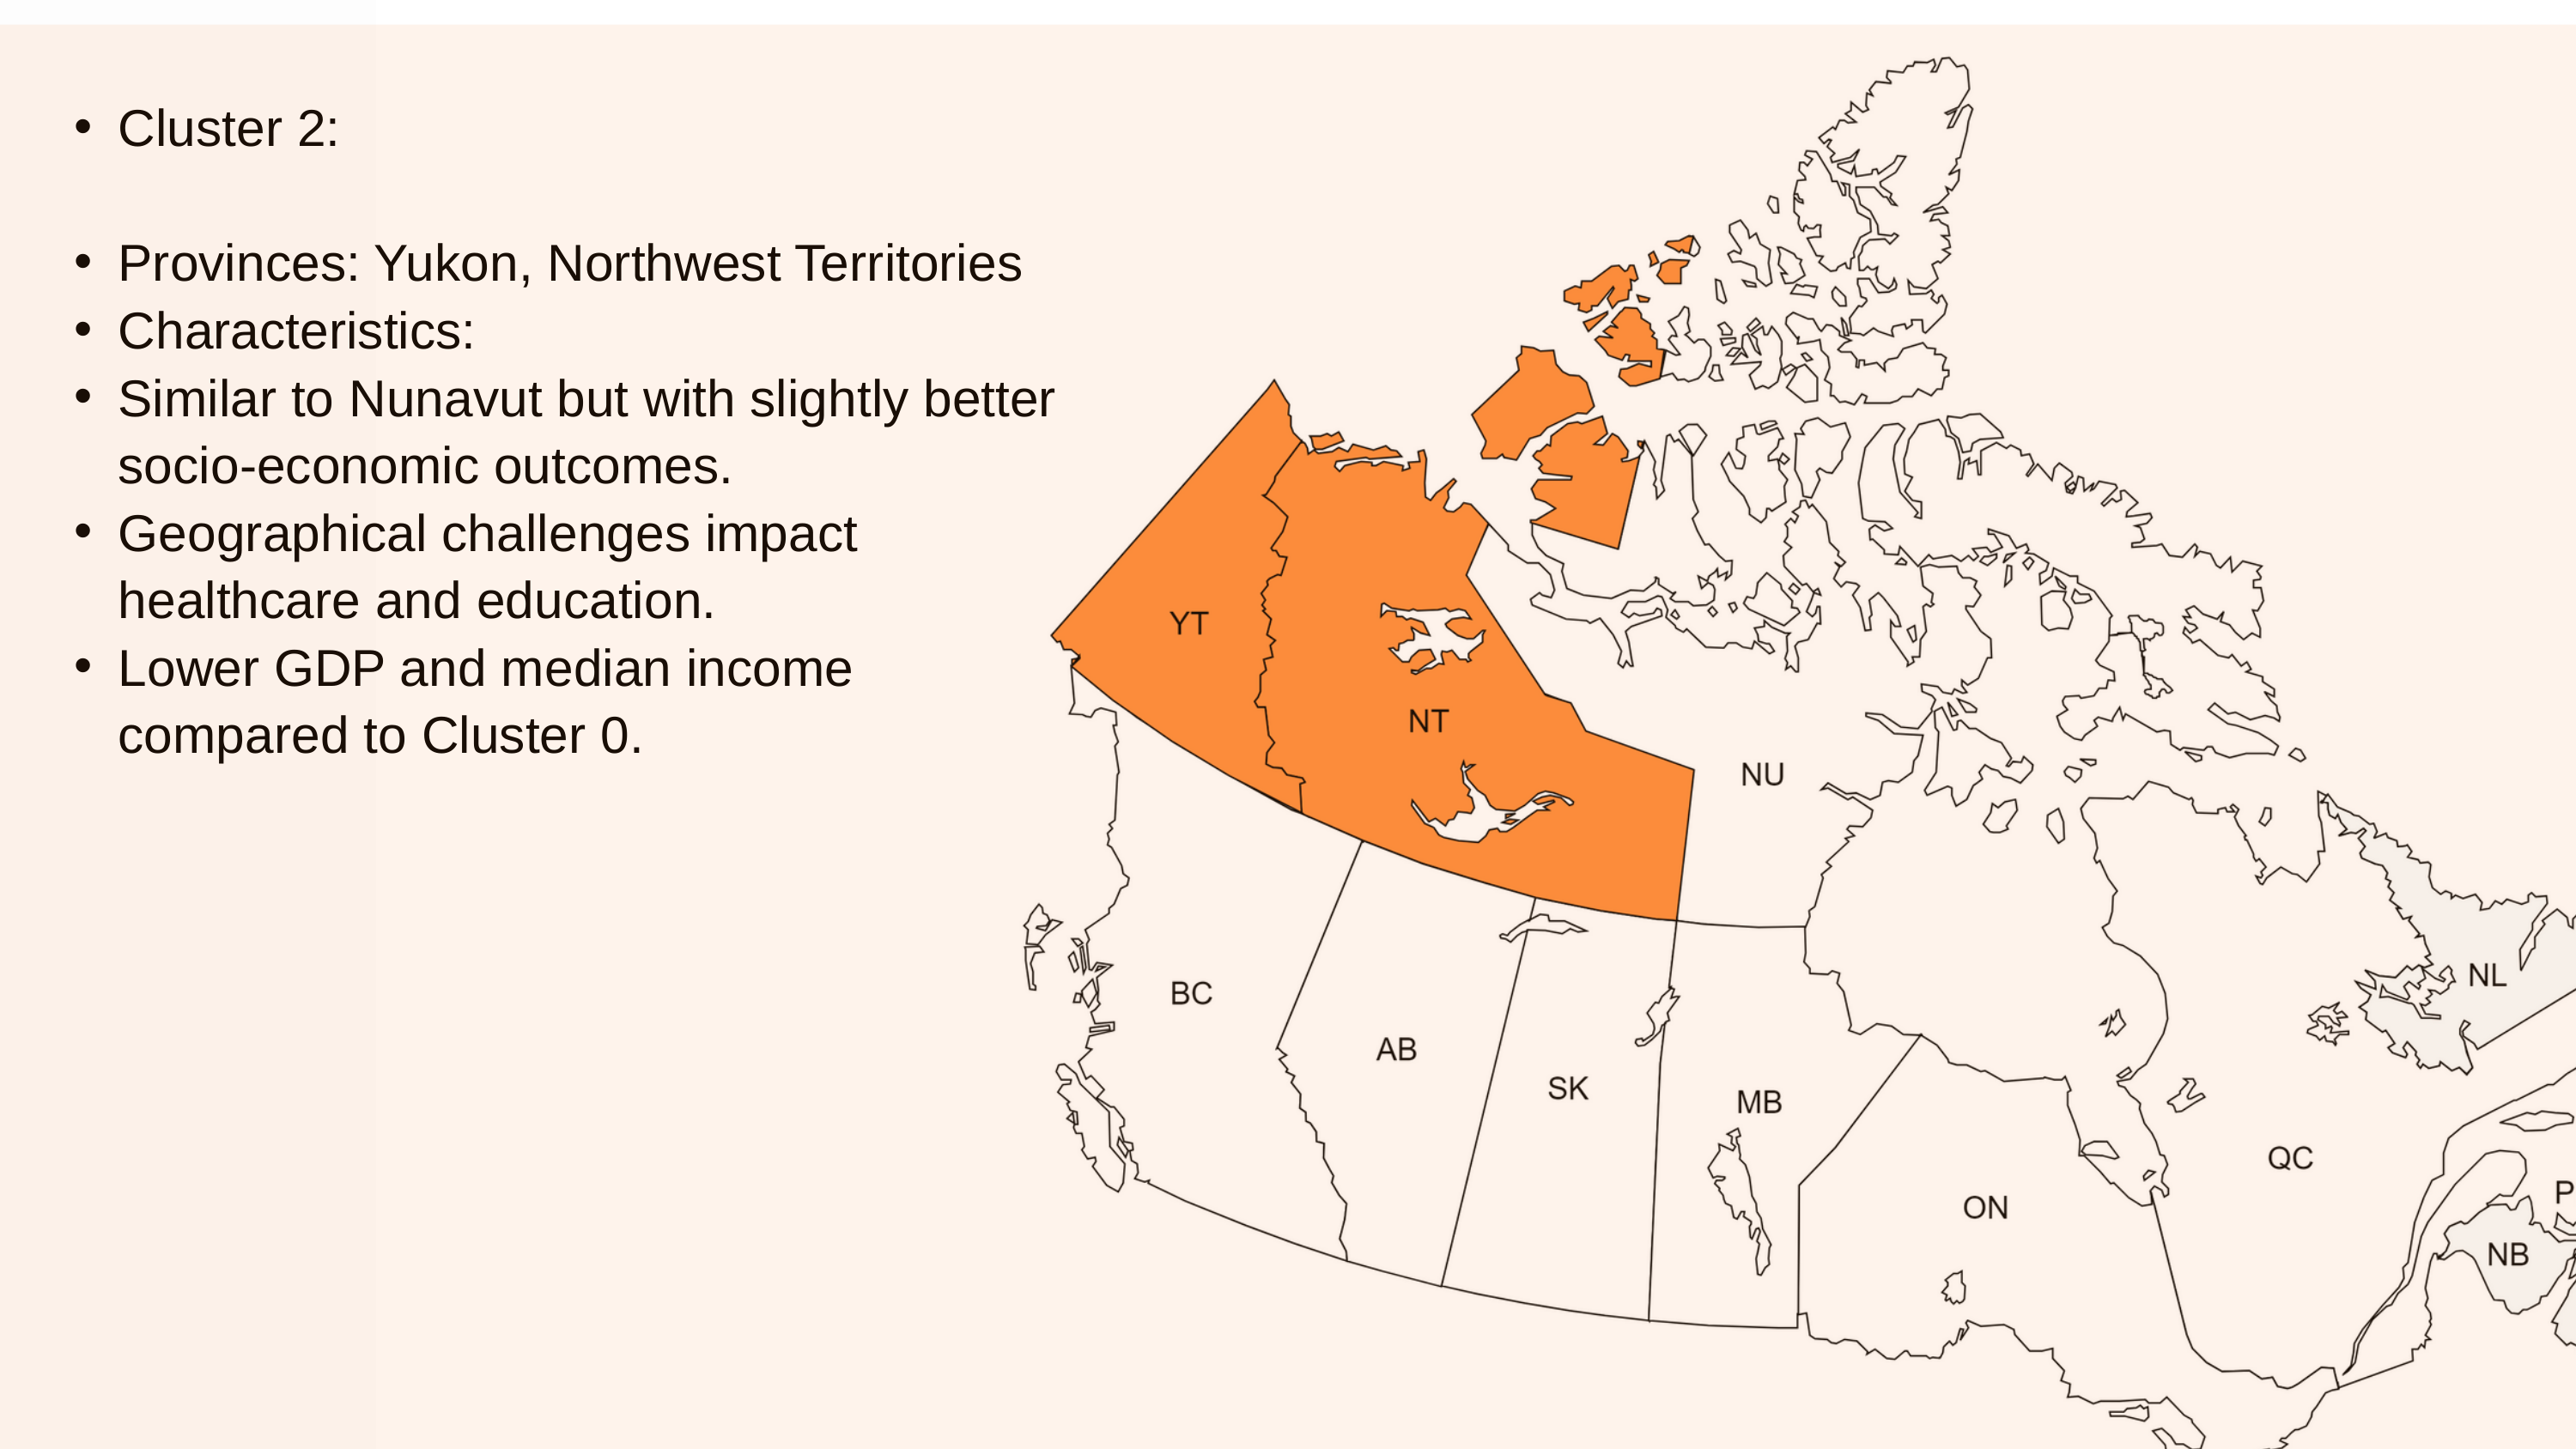

Cluster 2:

Provinces: Yukon, Northwest Territories
Characteristics:
Similar to Nunavut but with slightly better socio-economic outcomes.
Geographical challenges impact healthcare and education.
Lower GDP and median income compared to Cluster 0.